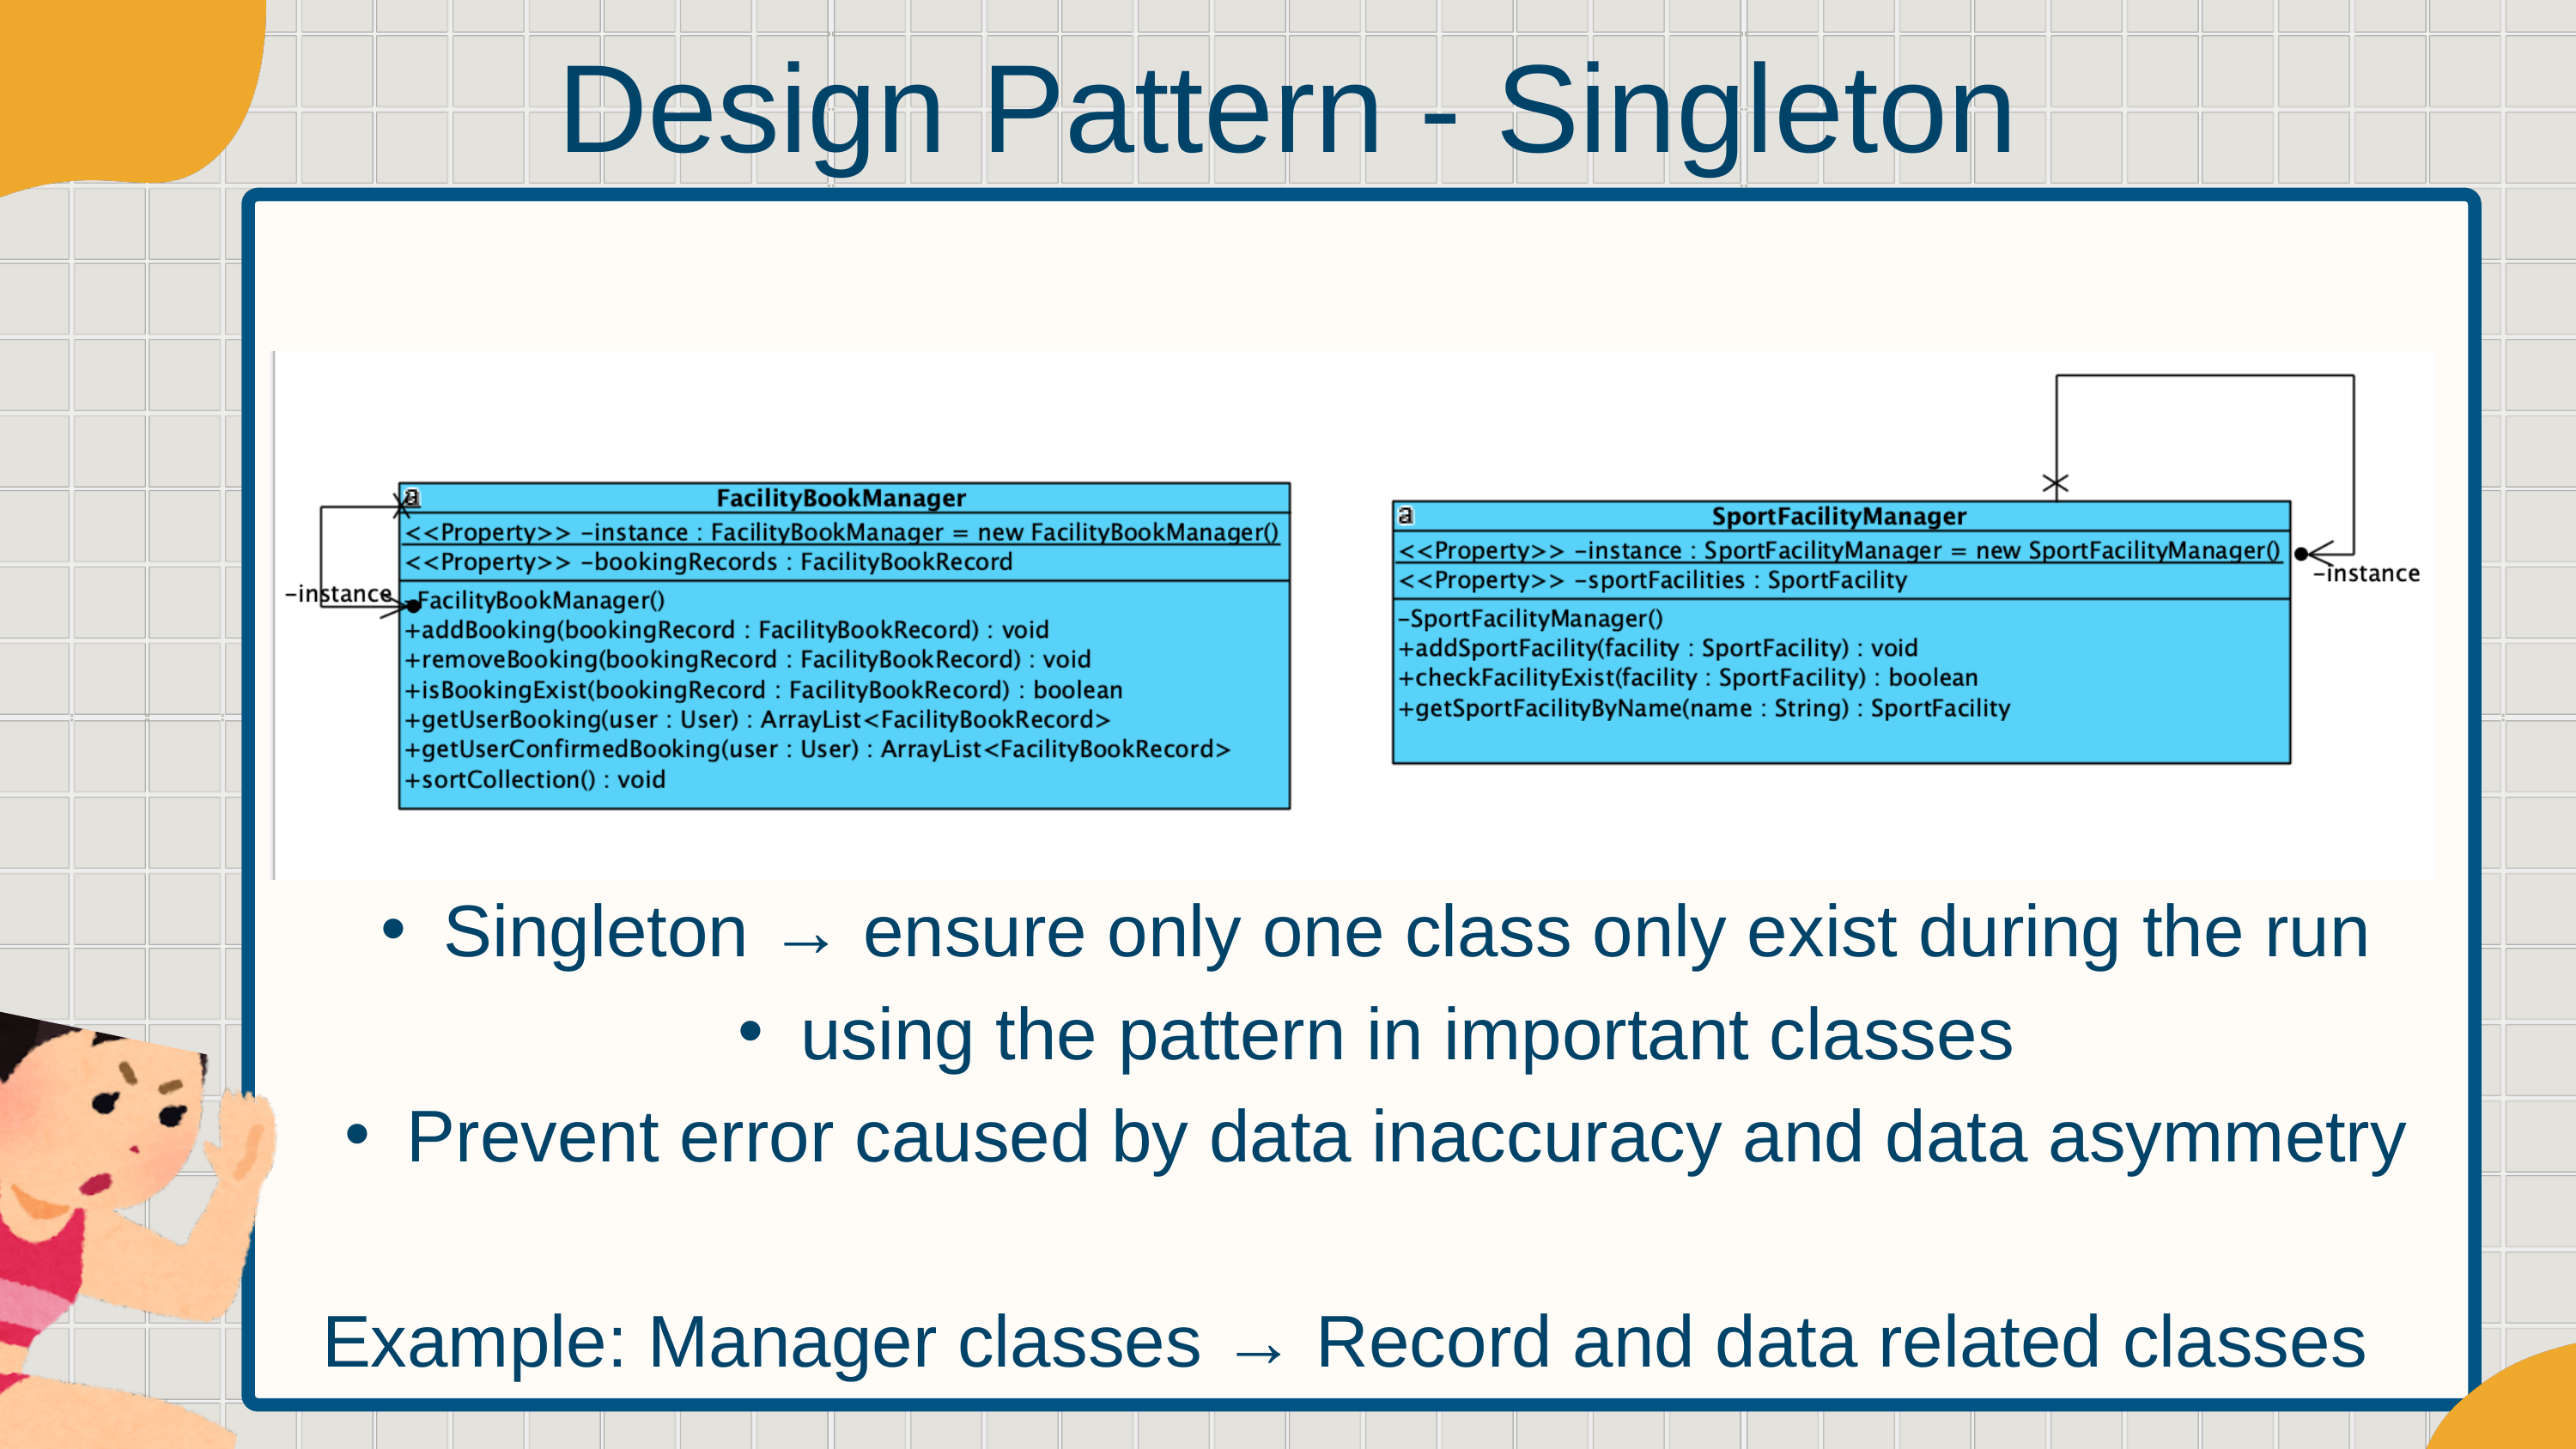

Design Pattern - Singleton

Singleton → ensure only one class only exist during the run
using the pattern in important classes
Prevent error caused by data inaccuracy and data asymmetry

Example: Manager classes → Record and data related classes